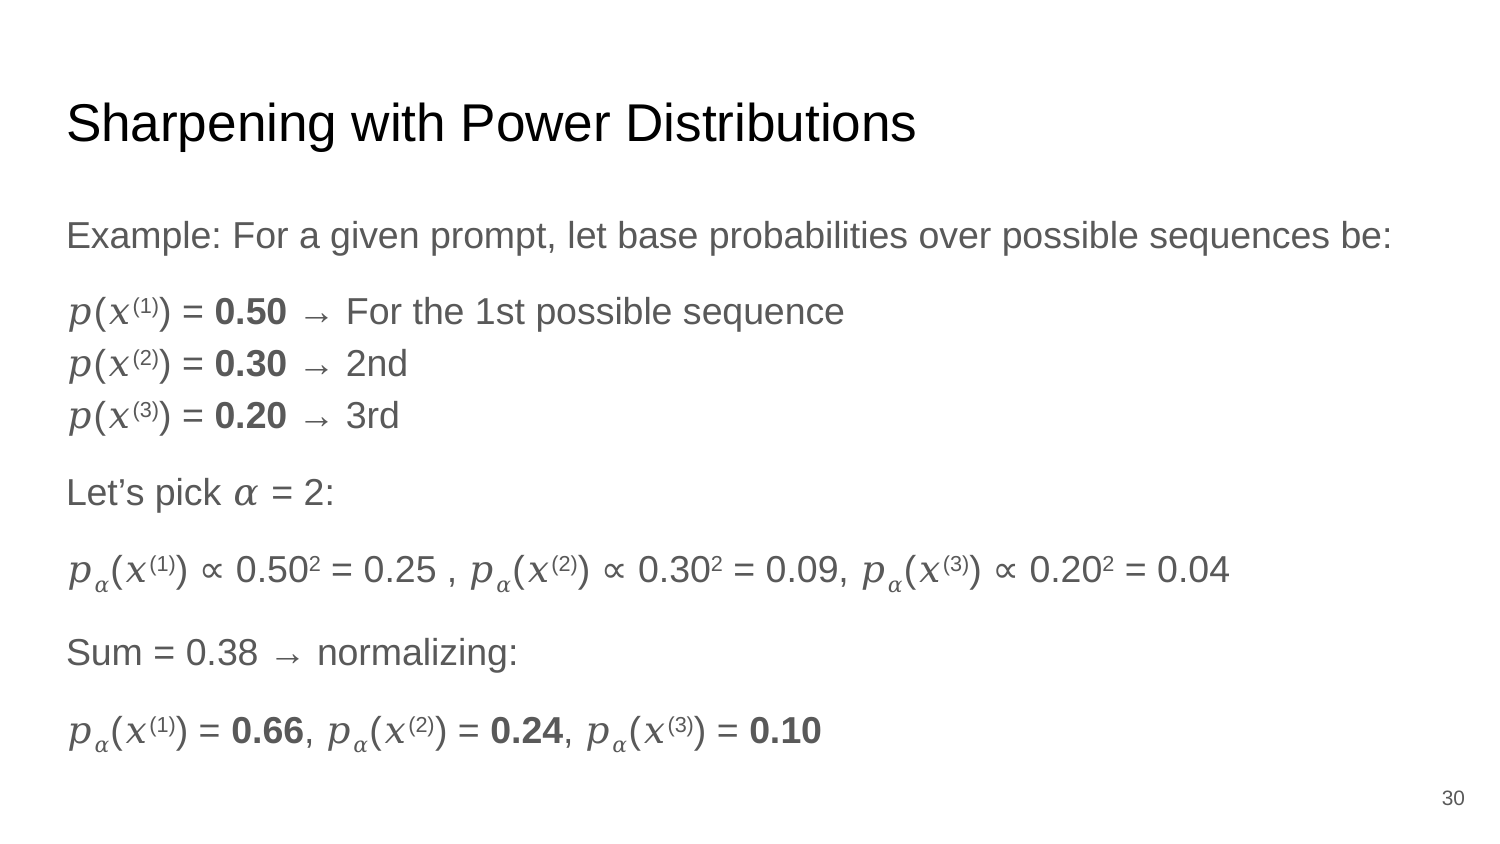

# Sharpening with Power Distributions
Example: For a given prompt, let base probabilities over possible sequences be:
𝑝(𝑥(1)) = 0.50 → For the 1st possible sequence
𝑝(𝑥(2)) = 0.30 → 2nd
𝑝(𝑥(3)) = 0.20 → 3rd
Let’s pick 𝛼 = 2:
𝑝𝛼(𝑥(1)) ∝ 0.502 = 0.25 , 𝑝𝛼(𝑥(2)) ∝ 0.302 = 0.09, 𝑝𝛼(𝑥(3)) ∝ 0.202 = 0.04
Sum = 0.38 → normalizing:
𝑝𝛼(𝑥(1)) = 0.66, 𝑝𝛼(𝑥(2)) = 0.24, 𝑝𝛼(𝑥(3)) = 0.10
30